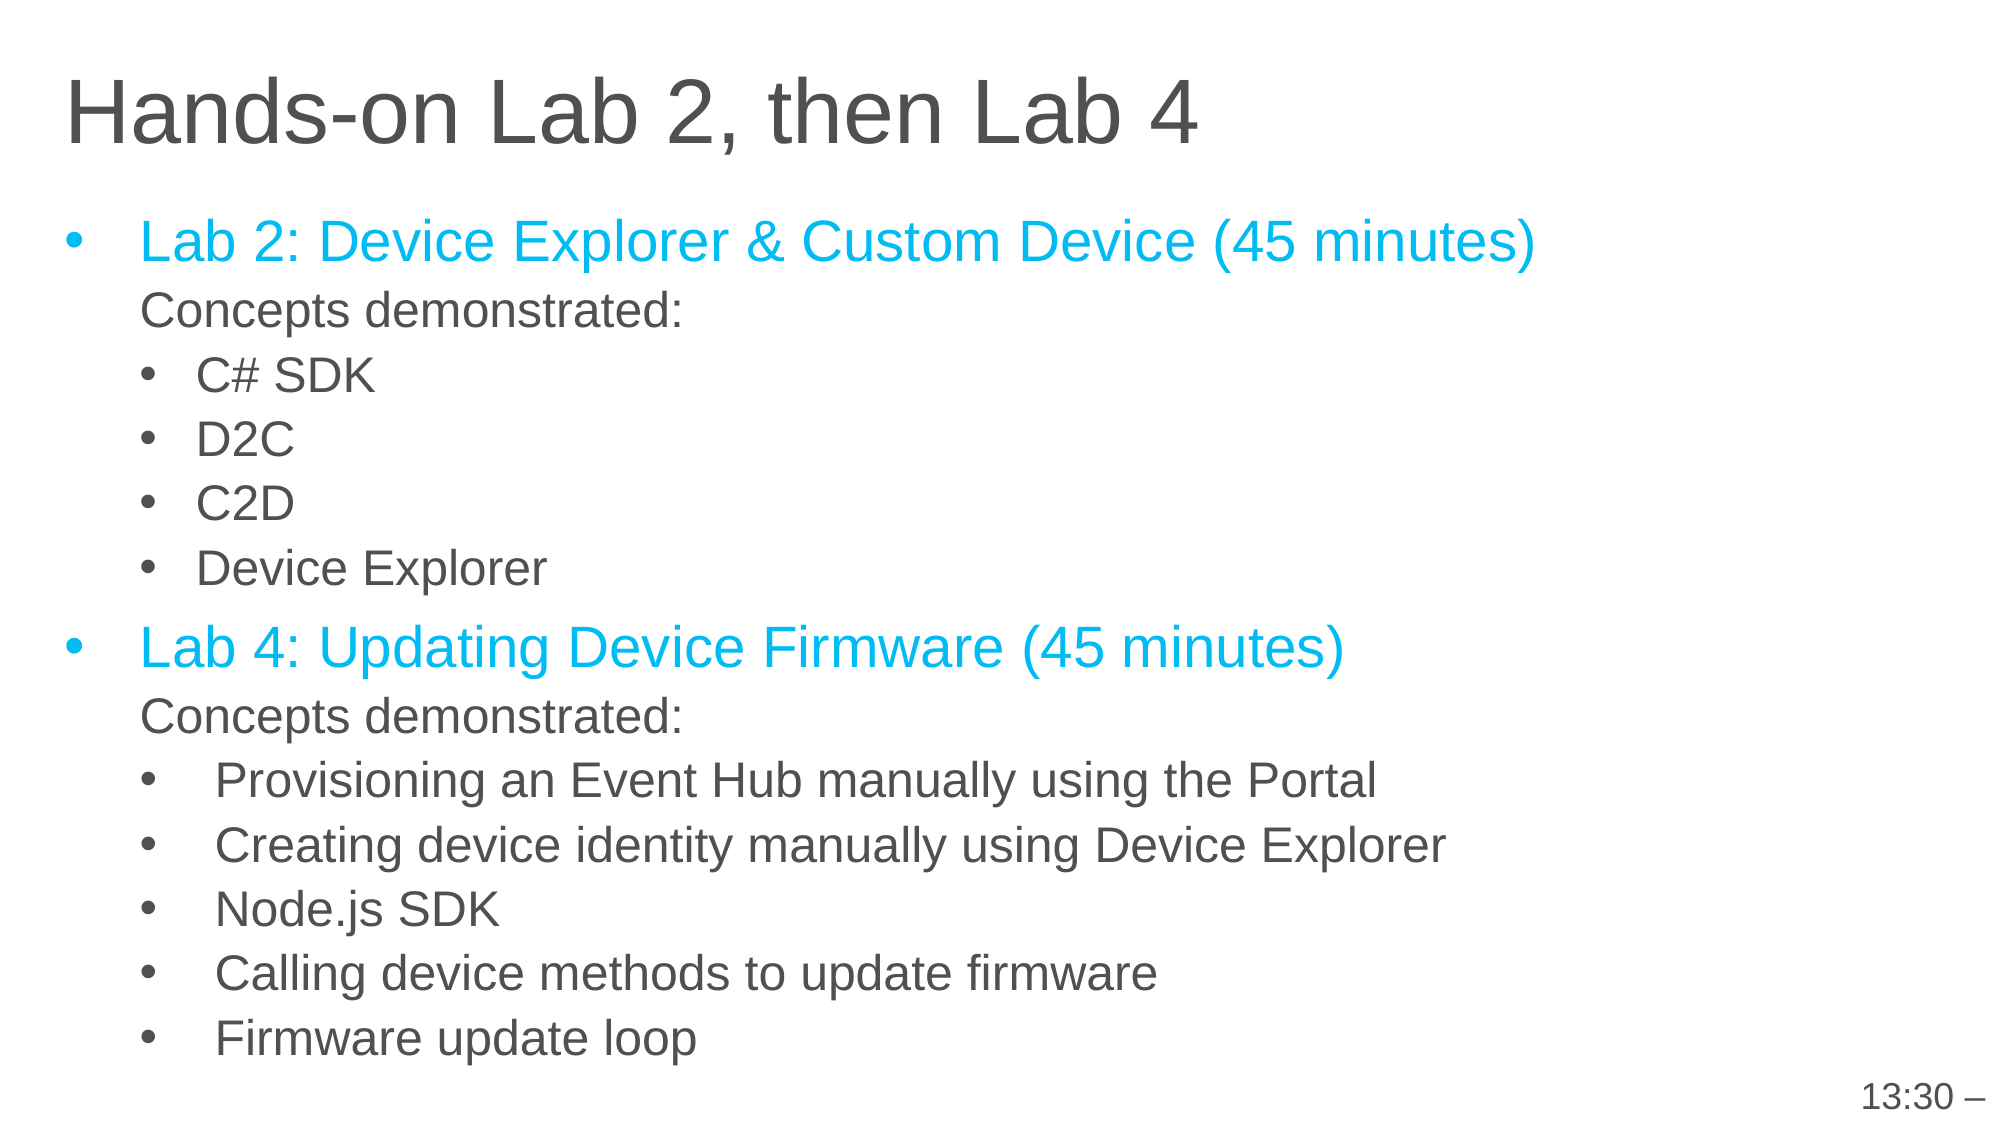

Hands-on Lab 2, then Lab 4
Lab 2: Device Explorer & Custom Device (45 minutes)
Concepts demonstrated:
C# SDK
D2C
C2D
Device Explorer
Lab 4: Updating Device Firmware (45 minutes)
Concepts demonstrated:
Provisioning an Event Hub manually using the Portal
Creating device identity manually using Device Explorer
Node.js SDK
Calling device methods to update firmware
Firmware update loop

13:30 – 15:00